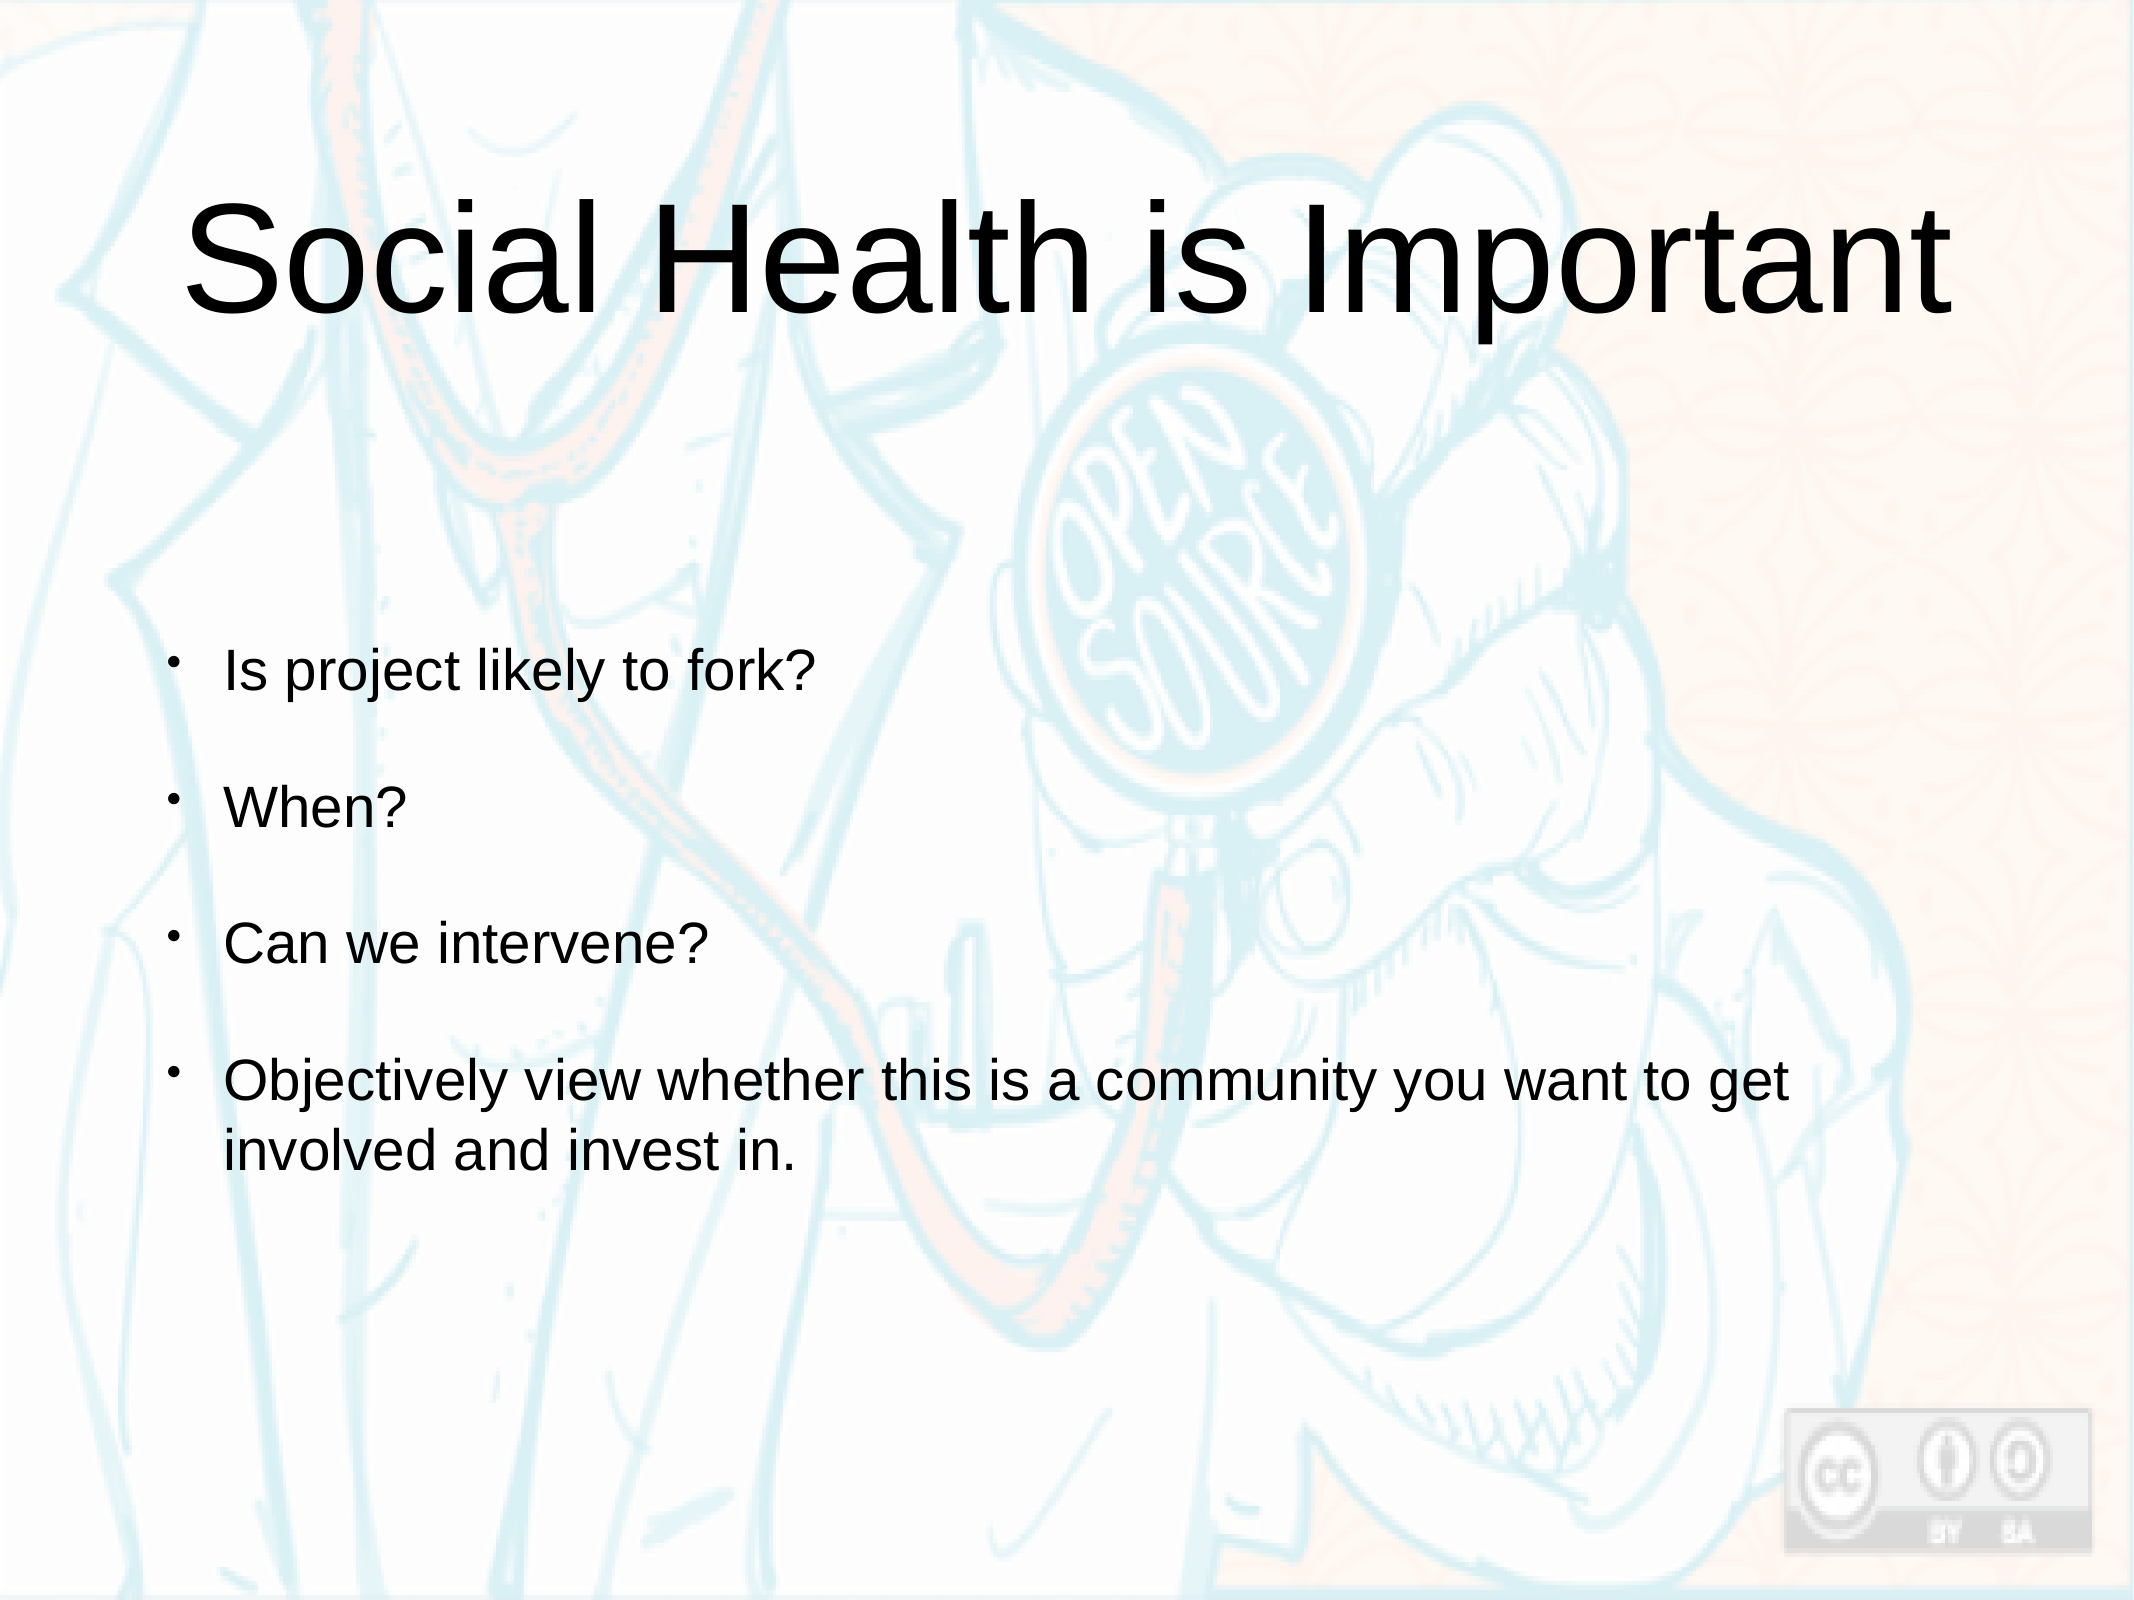

11
# Social Health is Important
Is project likely to fork?
When?
Can we intervene?
Objectively view whether this is a community you want to get involved and invest in.